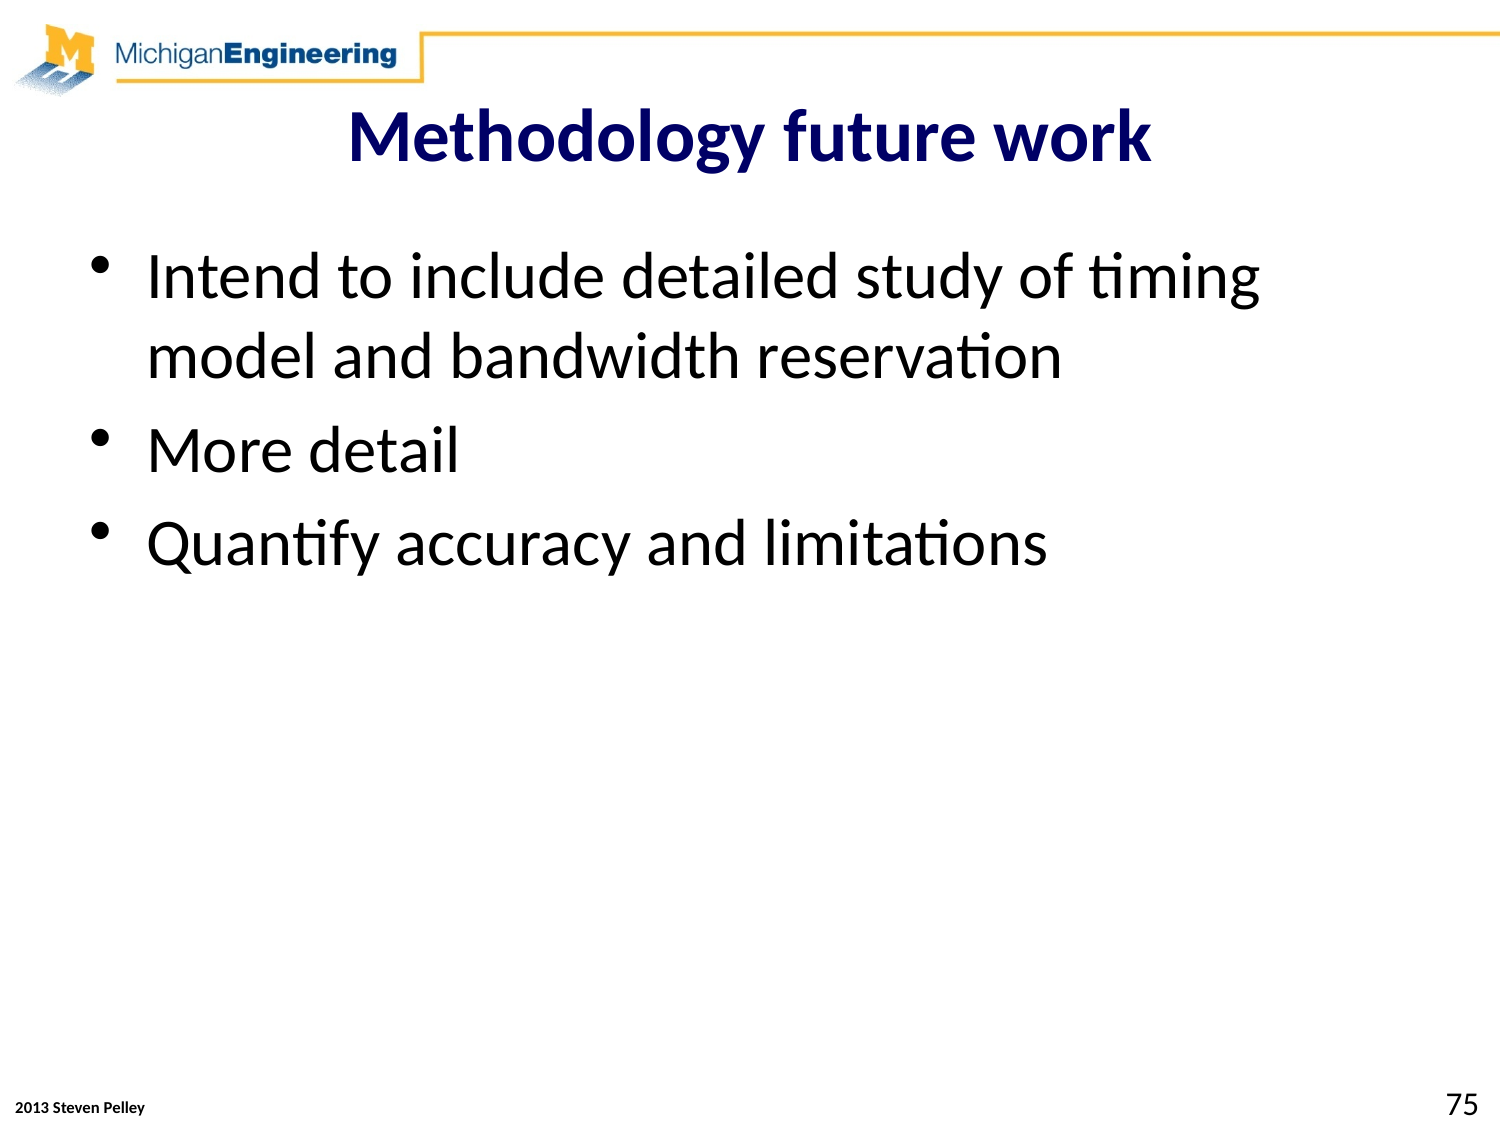

# Methodology future work
Intend to include detailed study of timing model and bandwidth reservation
More detail
Quantify accuracy and limitations
75